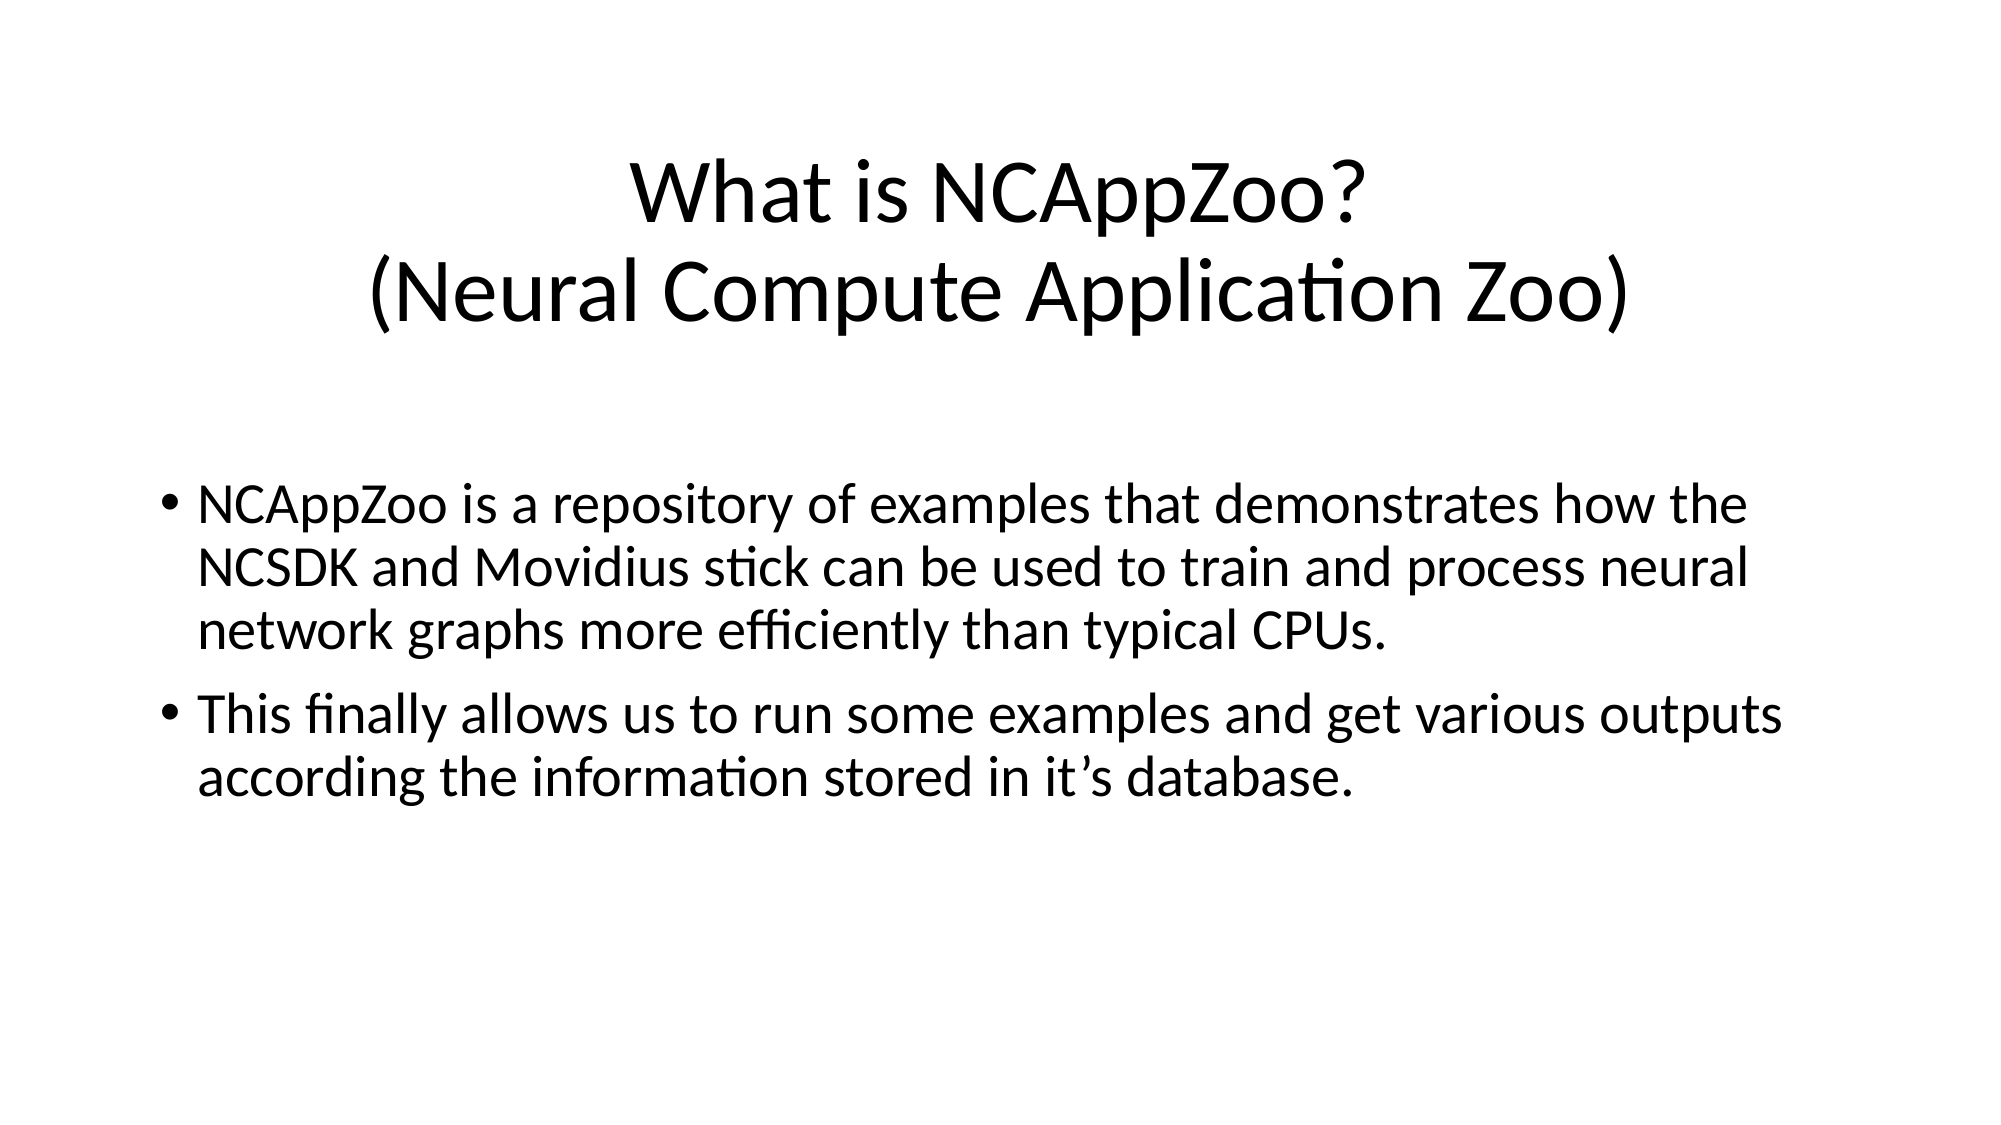

# What is NCAppZoo? (Neural Compute Application Zoo)
NCAppZoo is a repository of examples that demonstrates how the NCSDK and Movidius stick can be used to train and process neural network graphs more efficiently than typical CPUs.
This finally allows us to run some examples and get various outputs according the information stored in it’s database.